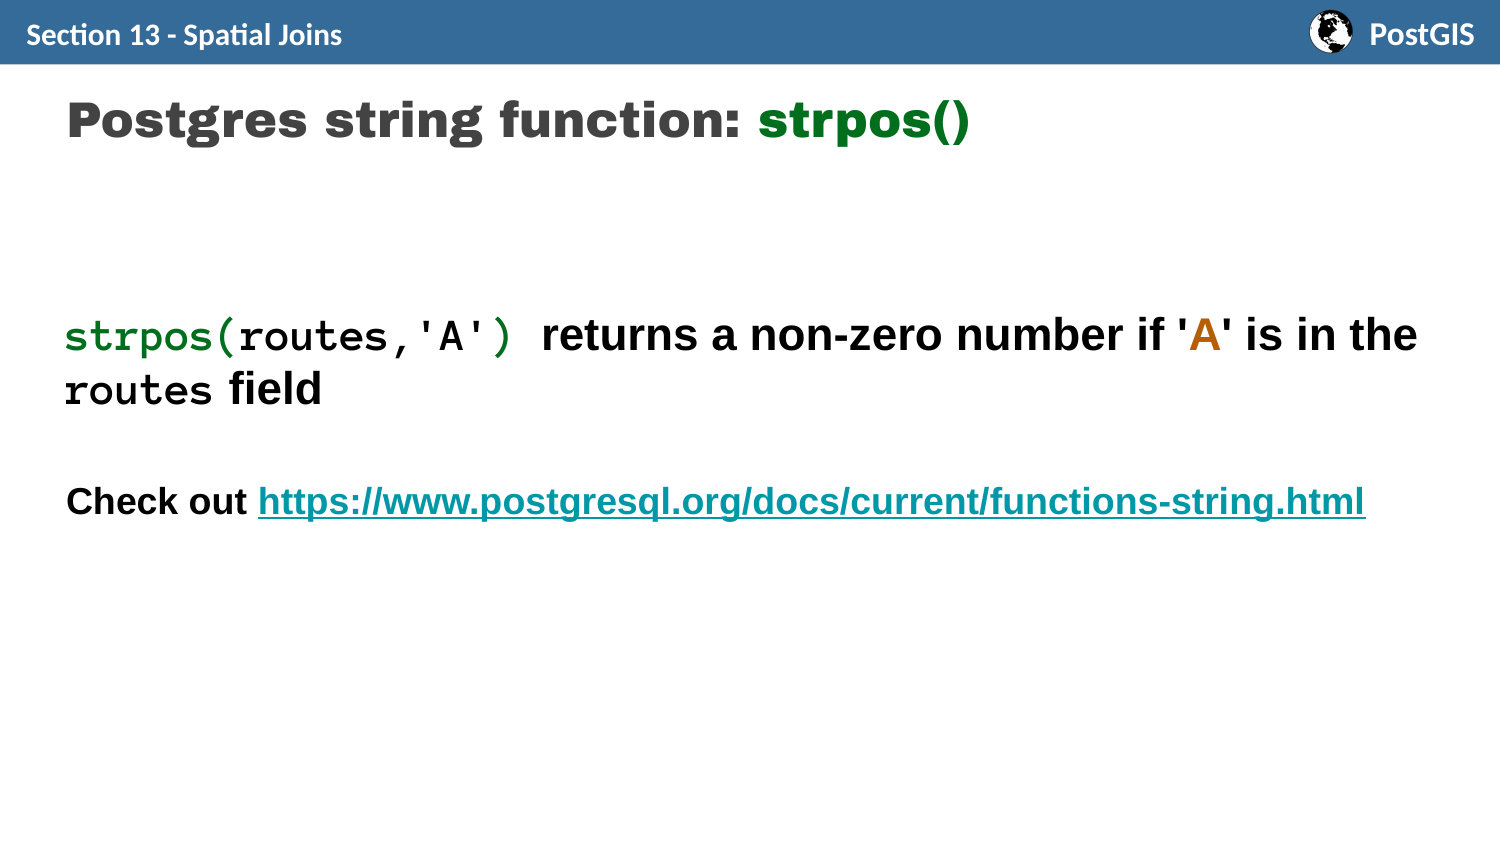

Section 13 - Spatial Joins
# Postgres string function: strpos()
strpos(routes,'A') returns a non-zero number if 'A' is in the routes field

Check out https://www.postgresql.org/docs/current/functions-string.html